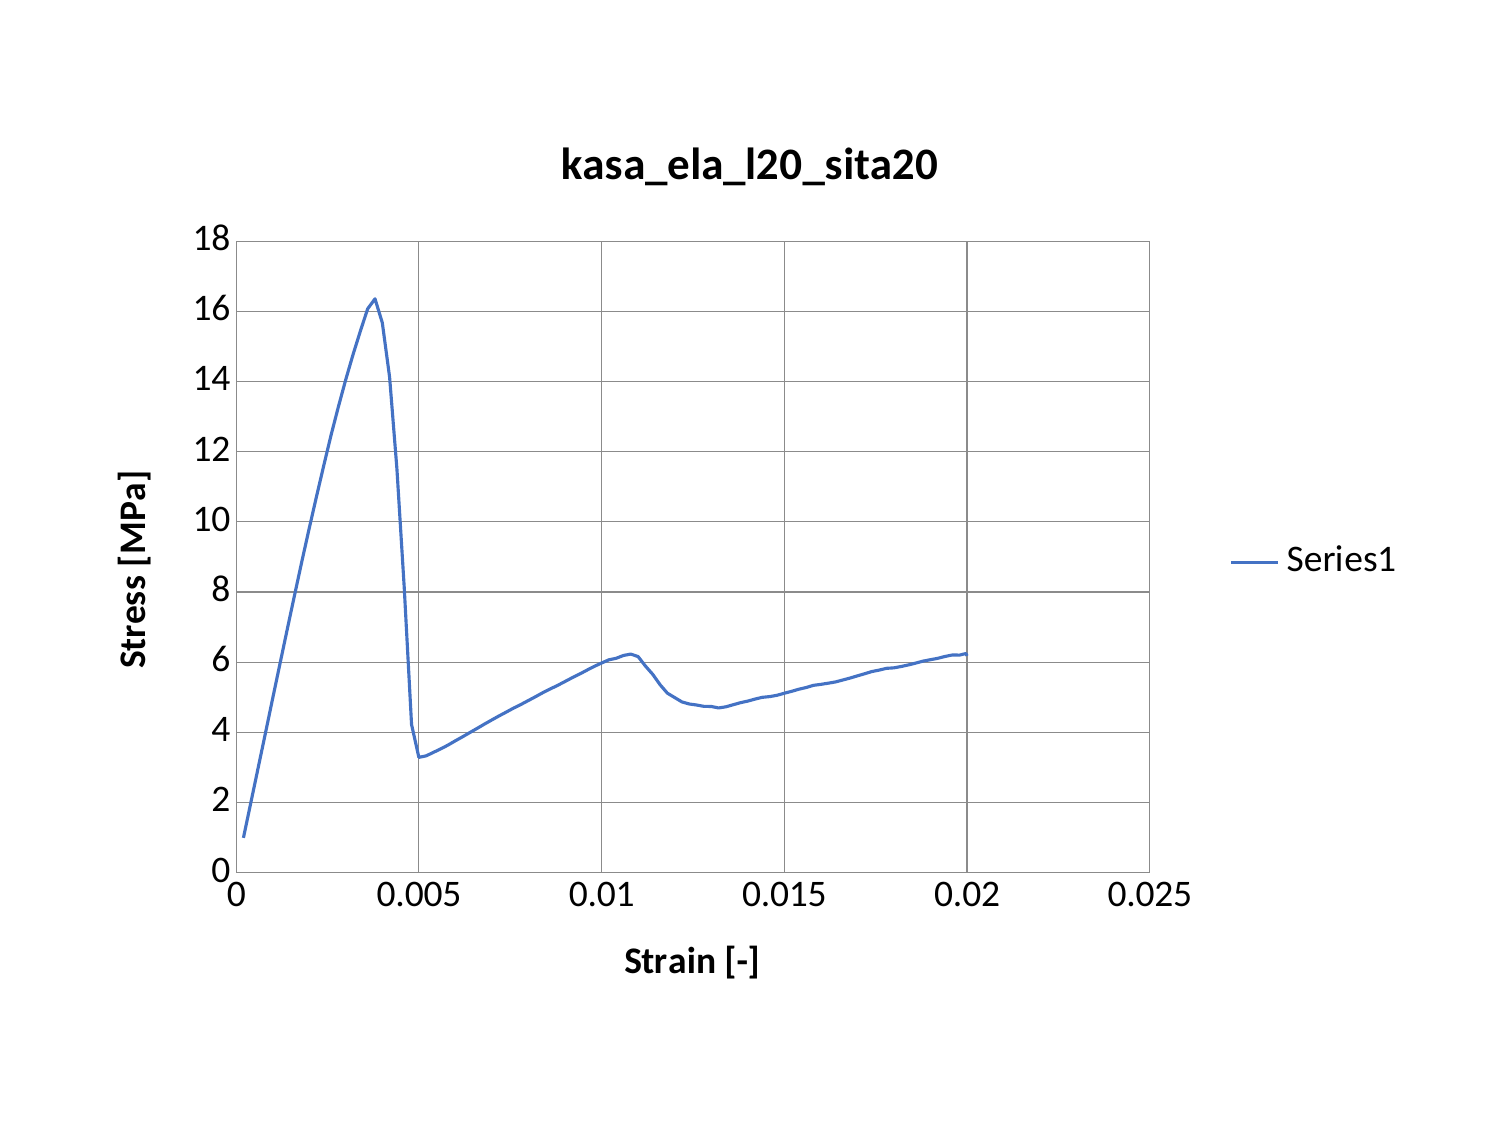

### Chart: kasa_ela_l20_sita20

| Category |  |
|---|---|